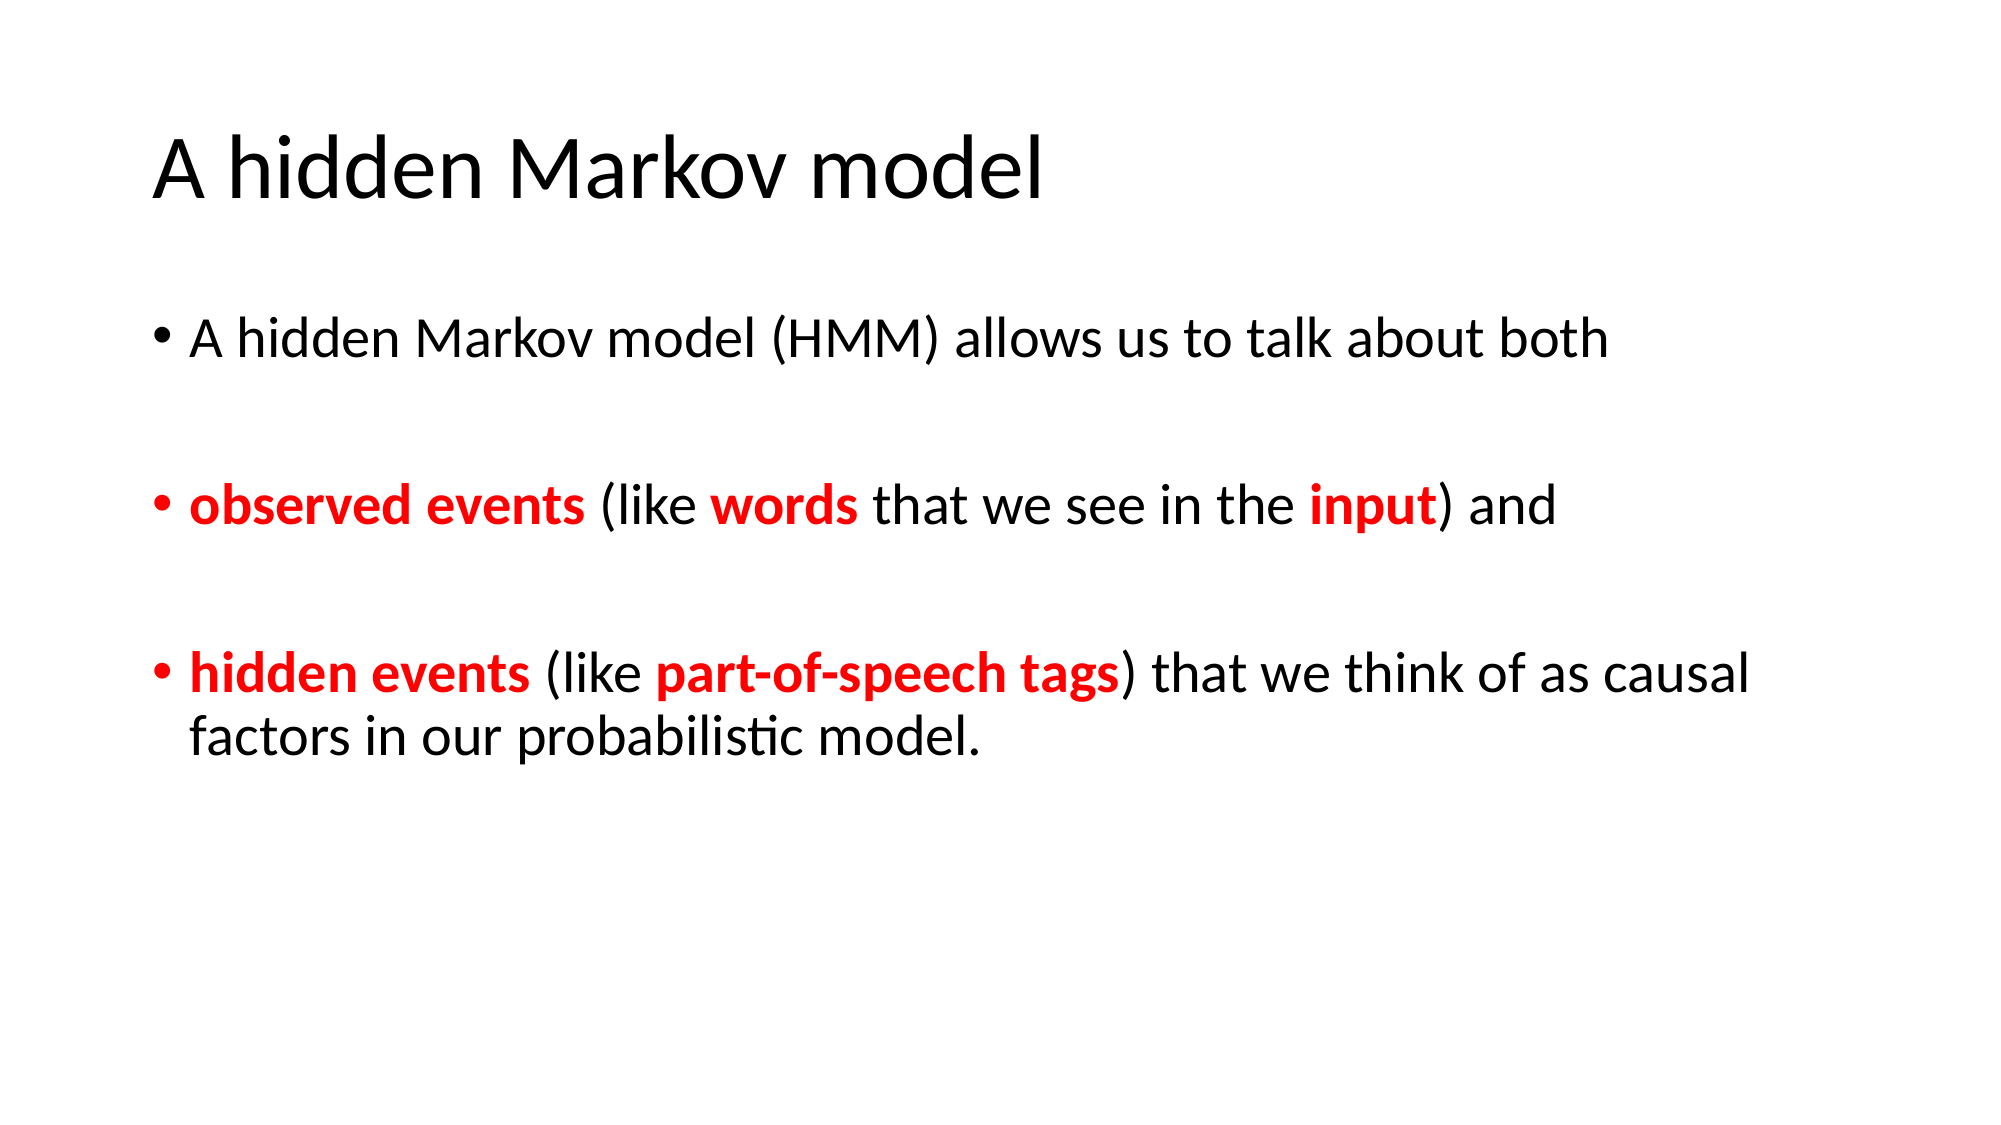

# A hidden Markov model
A hidden Markov model (HMM) allows us to talk about both

observed events (like words that we see in the input) and

hidden events (like part-of-speech tags) that we think of as causal factors in our probabilistic model.